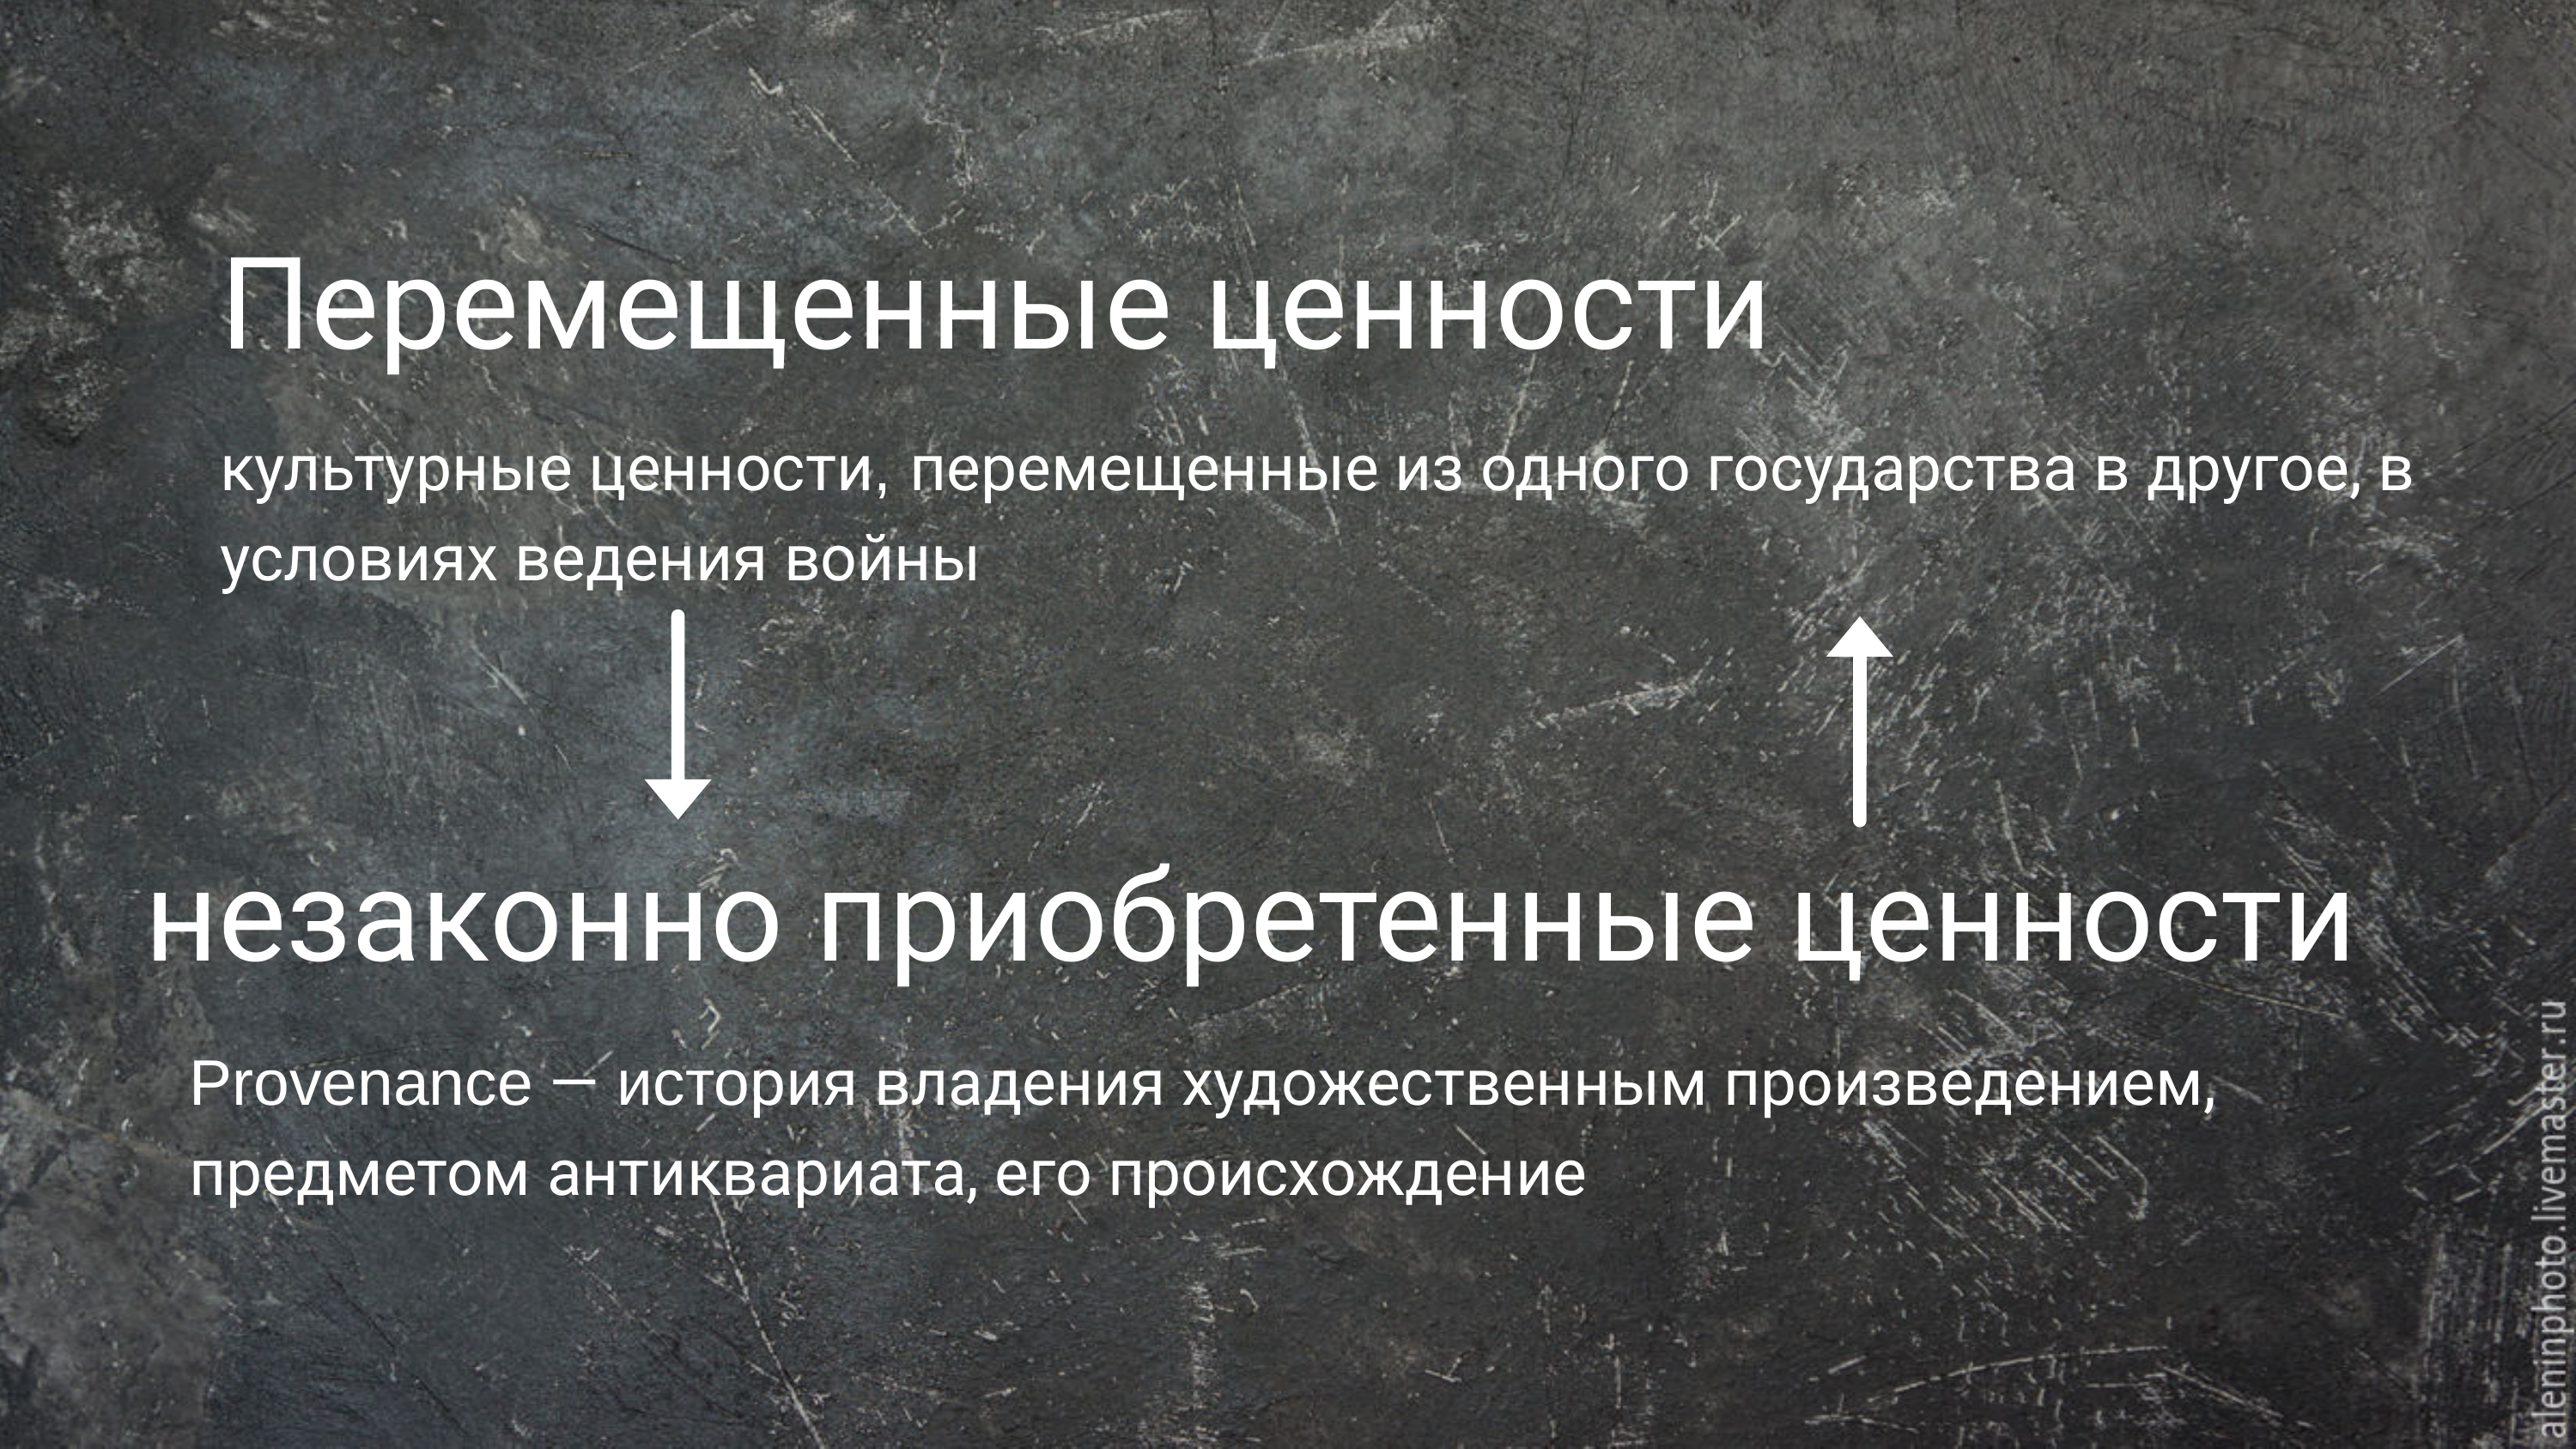

Перемещенные ценности
культурные ценности, перемещенные из одного государства в другое, в условиях ведения войны

незаконно приобретенные ценности
Provenance — история владения художественным произведением, предметом антиквариата, его происхождение